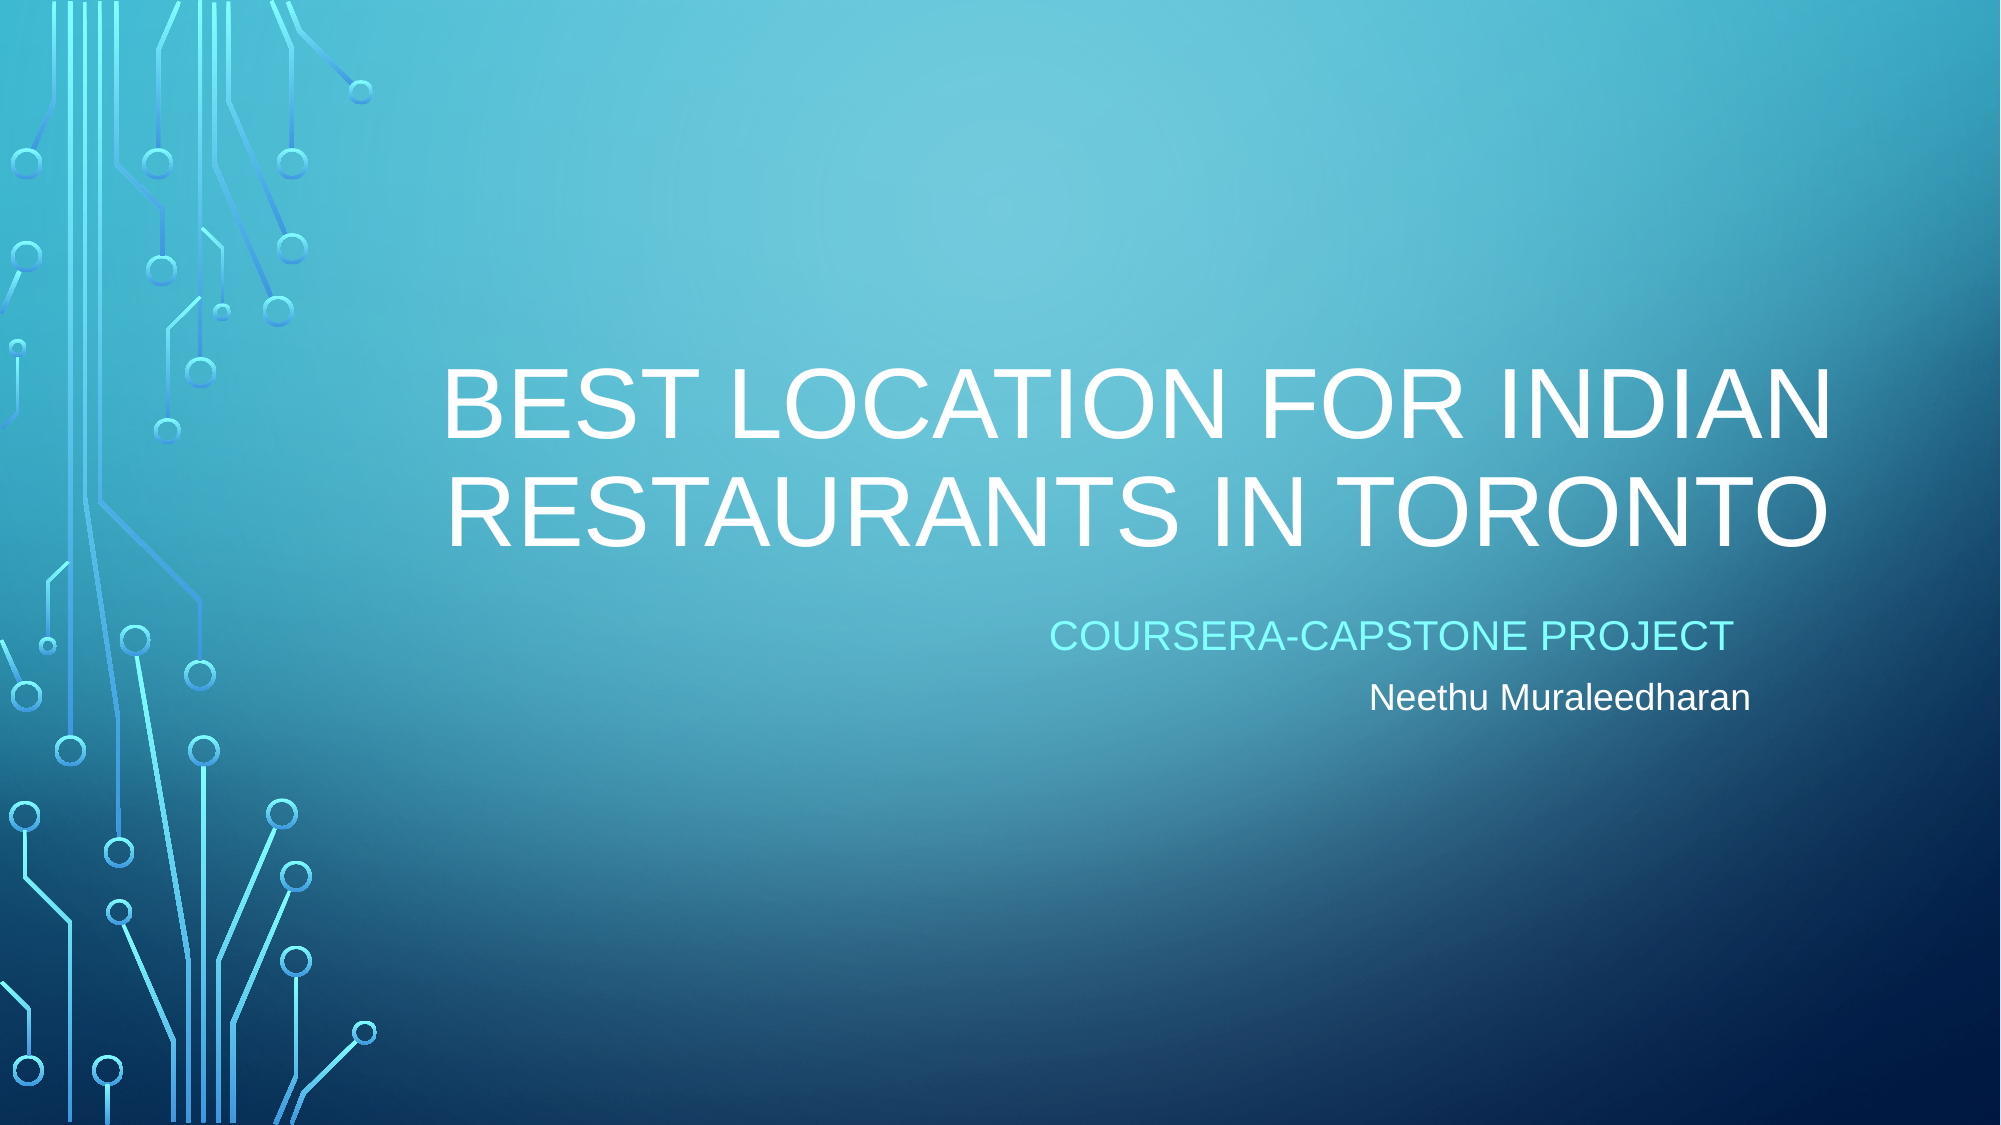

# BEST LOCATION FOR INDIAN RESTAURANTS IN TORONTO
Coursera-capstone project
Neethu Muraleedharan